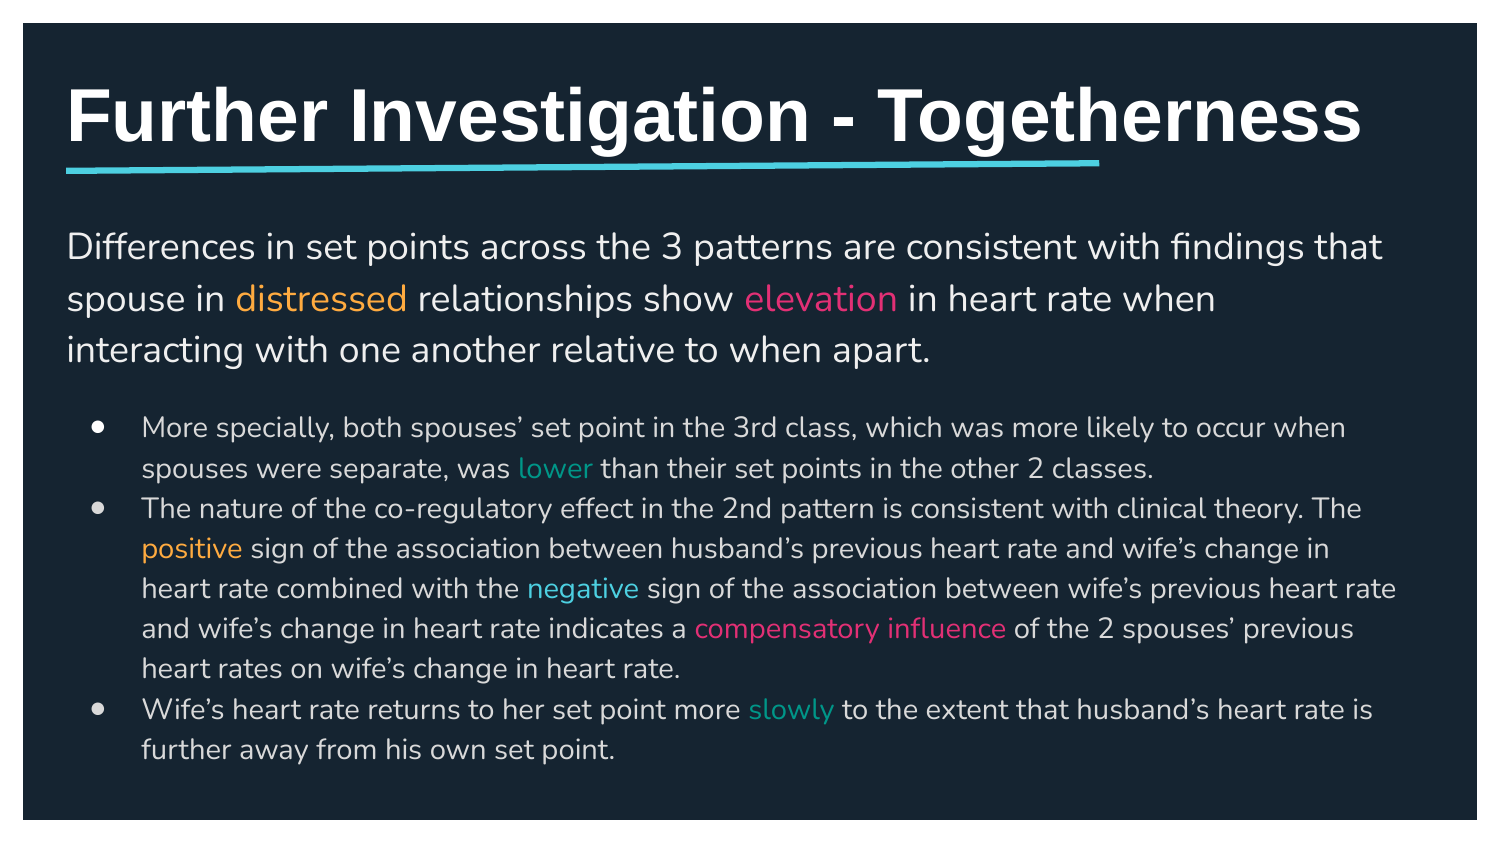

# Further Investigation - Togetherness

Differences in set points across the 3 patterns are consistent with findings that spouse in distressed relationships show elevation in heart rate when interacting with one another relative to when apart.
More specially, both spouses’ set point in the 3rd class, which was more likely to occur when spouses were separate, was lower than their set points in the other 2 classes.
The nature of the co-regulatory effect in the 2nd pattern is consistent with clinical theory. The positive sign of the association between husband’s previous heart rate and wife’s change in heart rate combined with the negative sign of the association between wife’s previous heart rate and wife’s change in heart rate indicates a compensatory influence of the 2 spouses’ previous heart rates on wife’s change in heart rate.
Wife’s heart rate returns to her set point more slowly to the extent that husband’s heart rate is further away from his own set point.